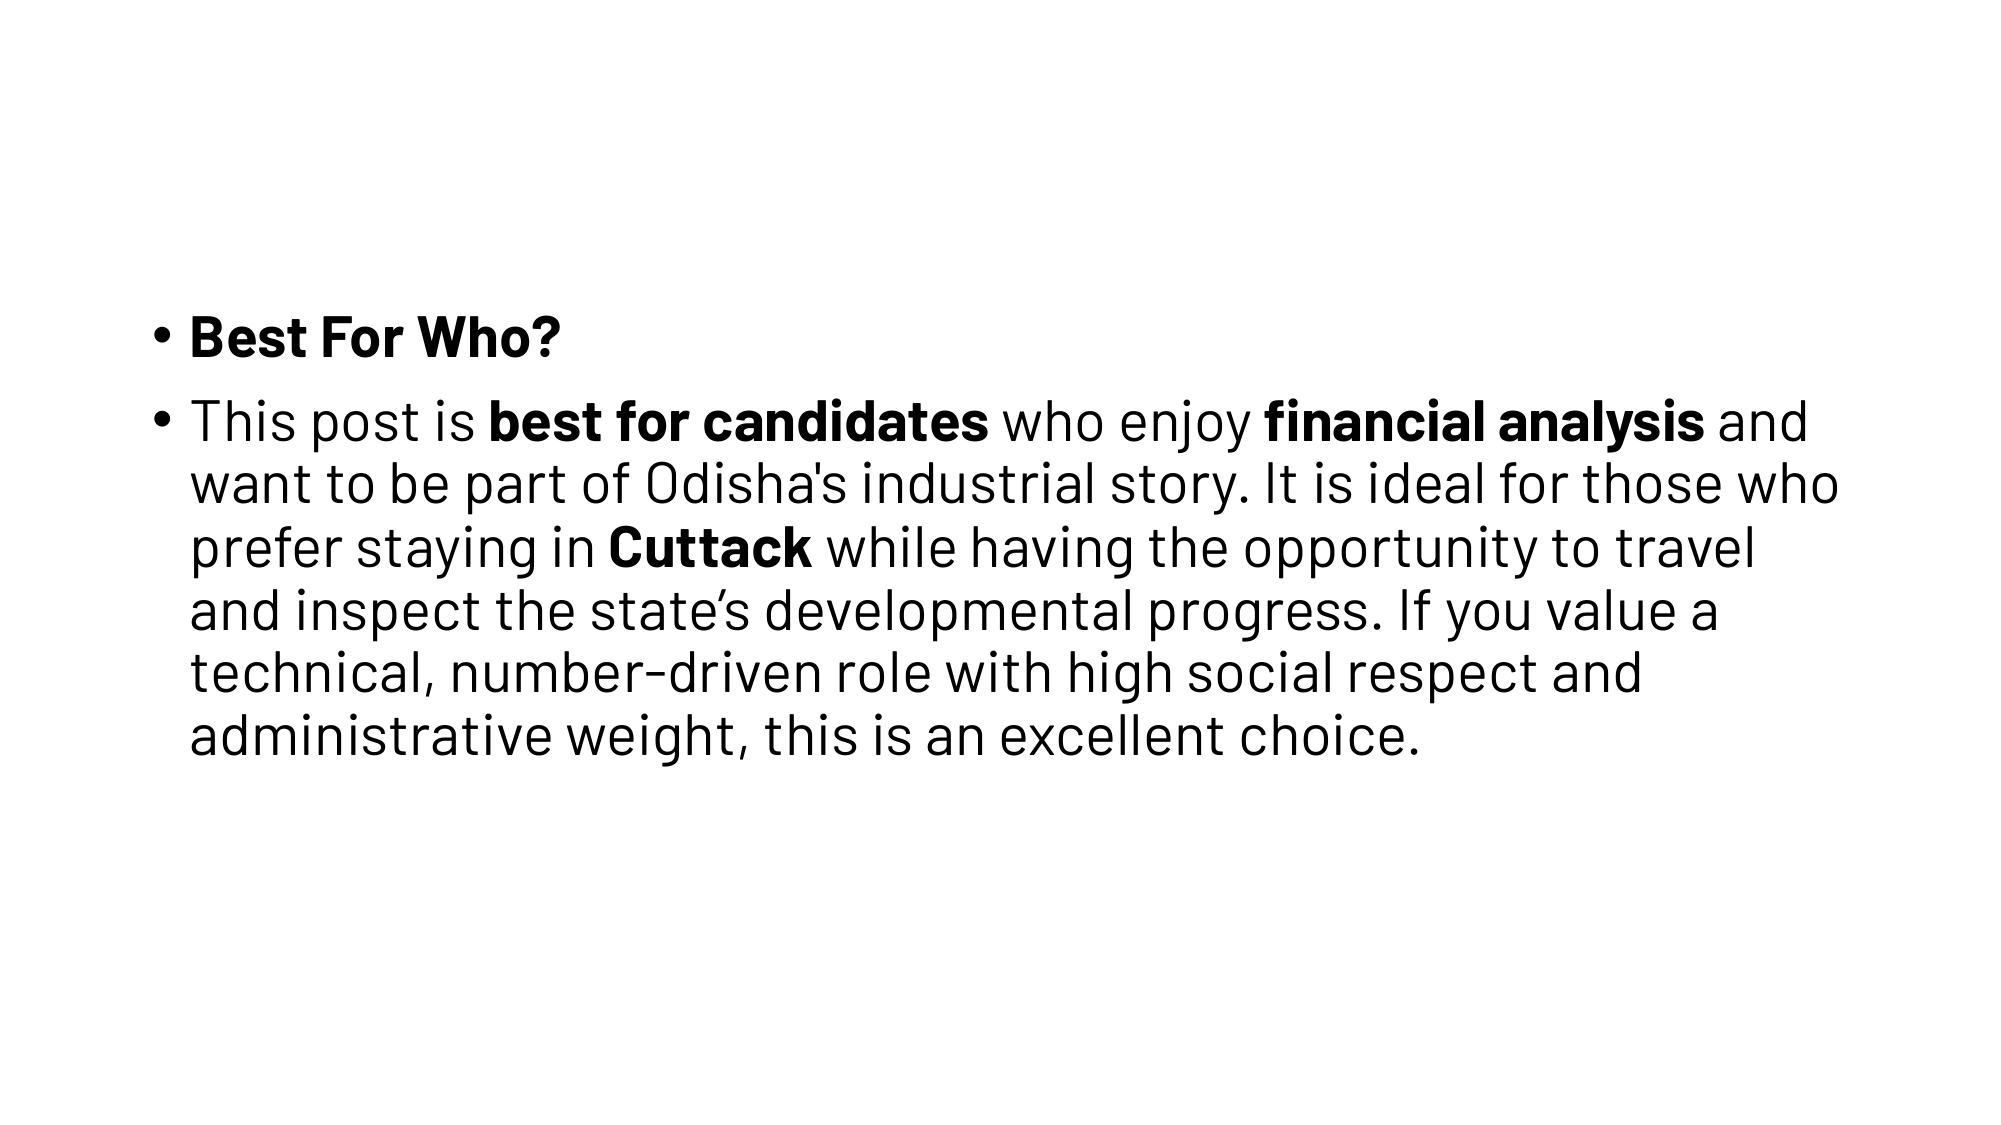

#
Best For Who?
This post is best for candidates who enjoy financial analysis and want to be part of Odisha's industrial story. It is ideal for those who prefer staying in Cuttack while having the opportunity to travel and inspect the state’s developmental progress. If you value a technical, number-driven role with high social respect and administrative weight, this is an excellent choice.